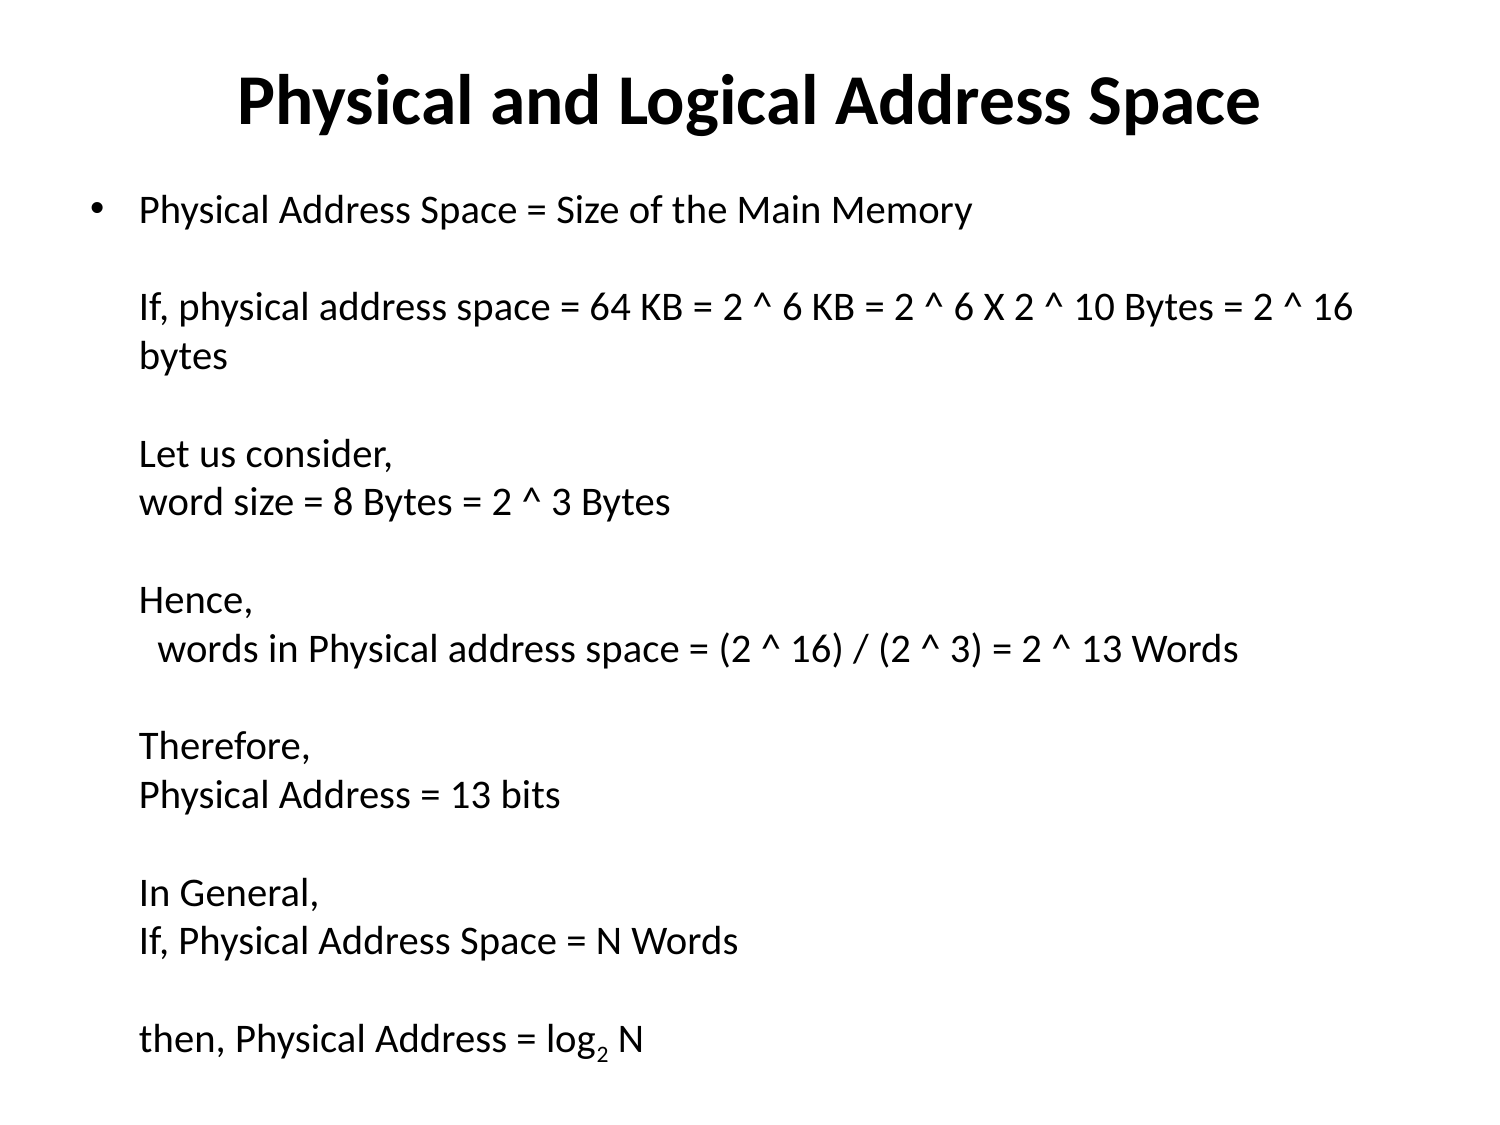

# Physical and Logical Address Space
Physical Address Space = Size of the Main Memory
If, physical address space = 64 KB = 2 ^ 6 KB = 2 ^ 6 X 2 ^ 10 Bytes = 2 ^ 16 bytes
Let us consider,
word size = 8 Bytes = 2 ^ 3 Bytes
Hence,
  words in Physical address space = (2 ^ 16) / (2 ^ 3) = 2 ^ 13 Words
Therefore,
Physical Address = 13 bits
In General,
If, Physical Address Space = N Words
then, Physical Address = log2 N